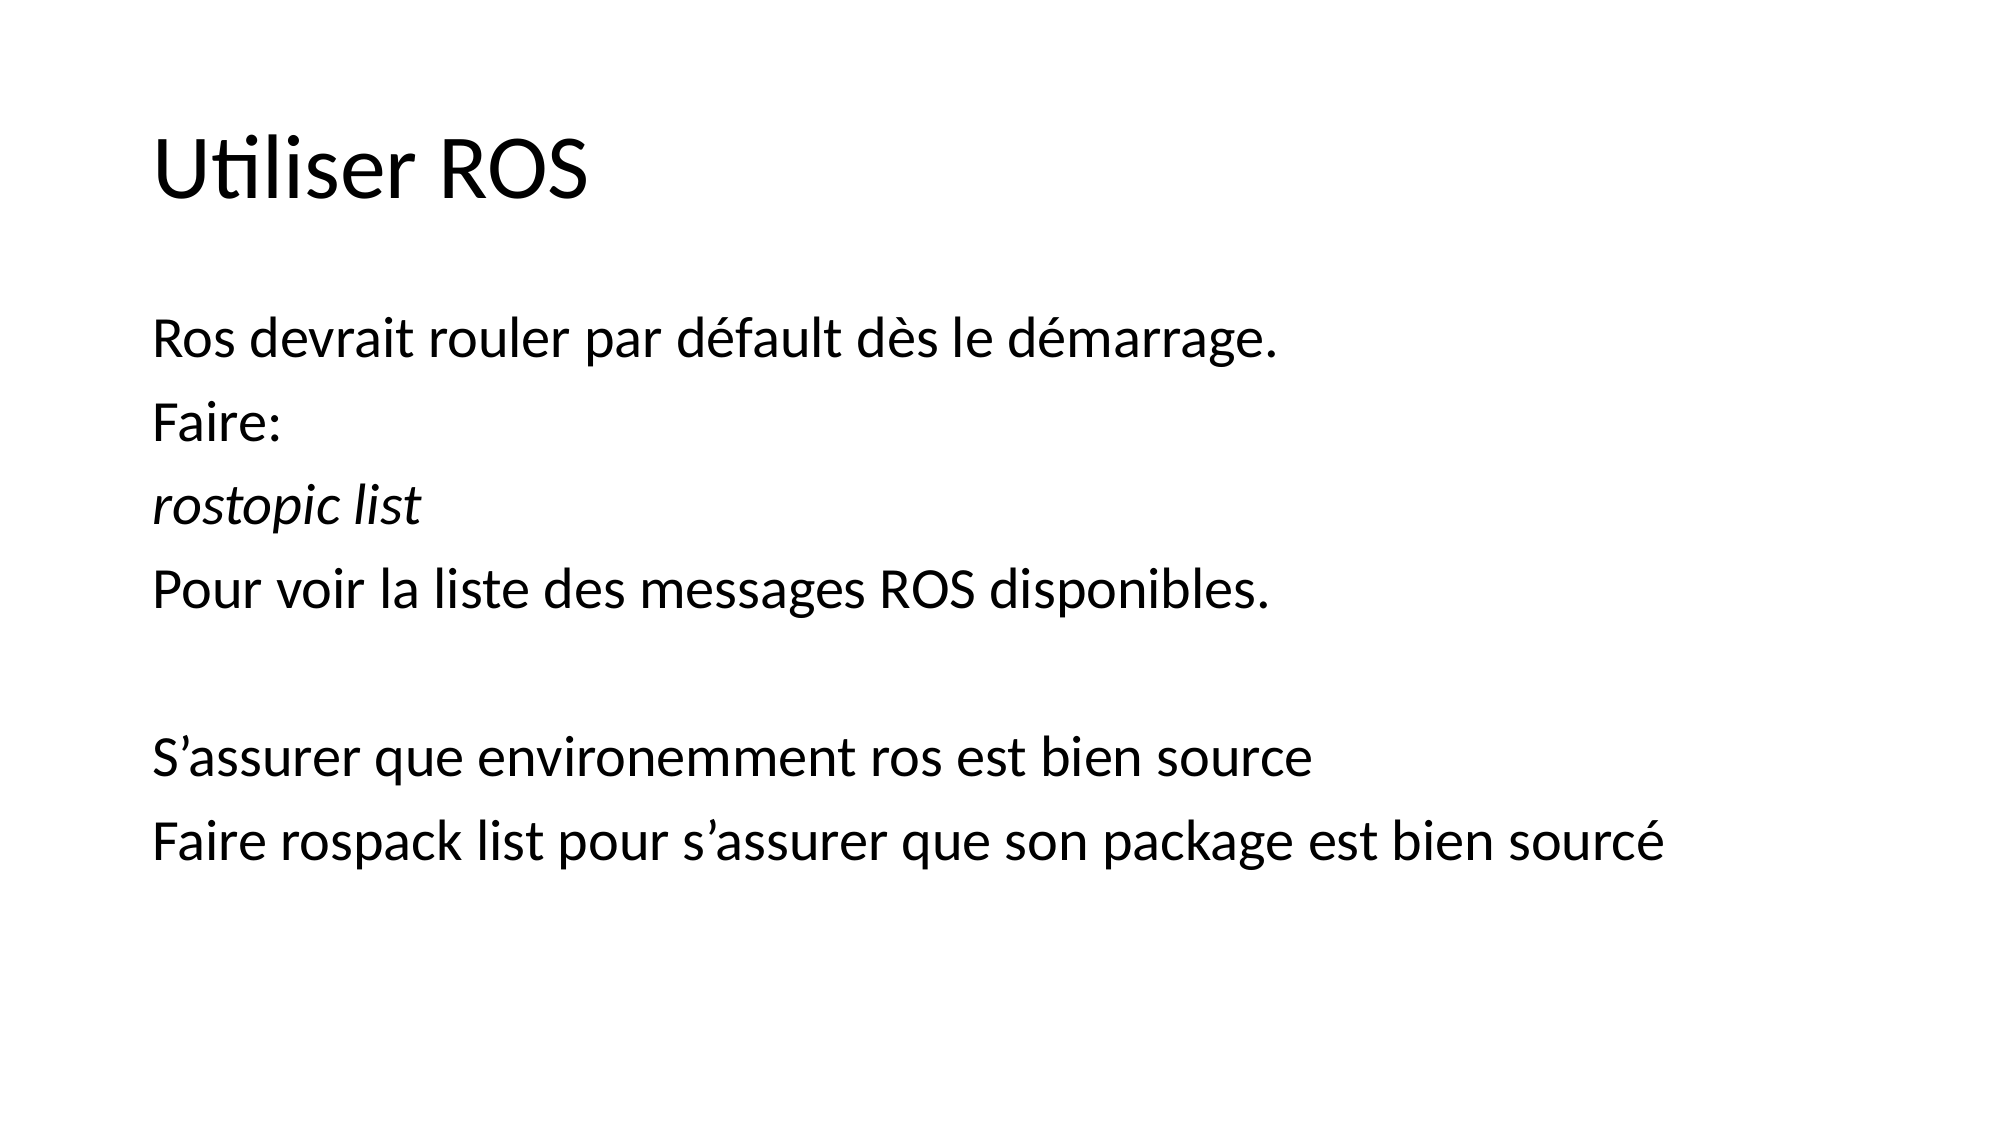

# Utiliser ROS
Ros devrait rouler par défault dès le démarrage.
Faire:
rostopic list
Pour voir la liste des messages ROS disponibles.

S’assurer que environemment ros est bien source
Faire rospack list pour s’assurer que son package est bien sourcé